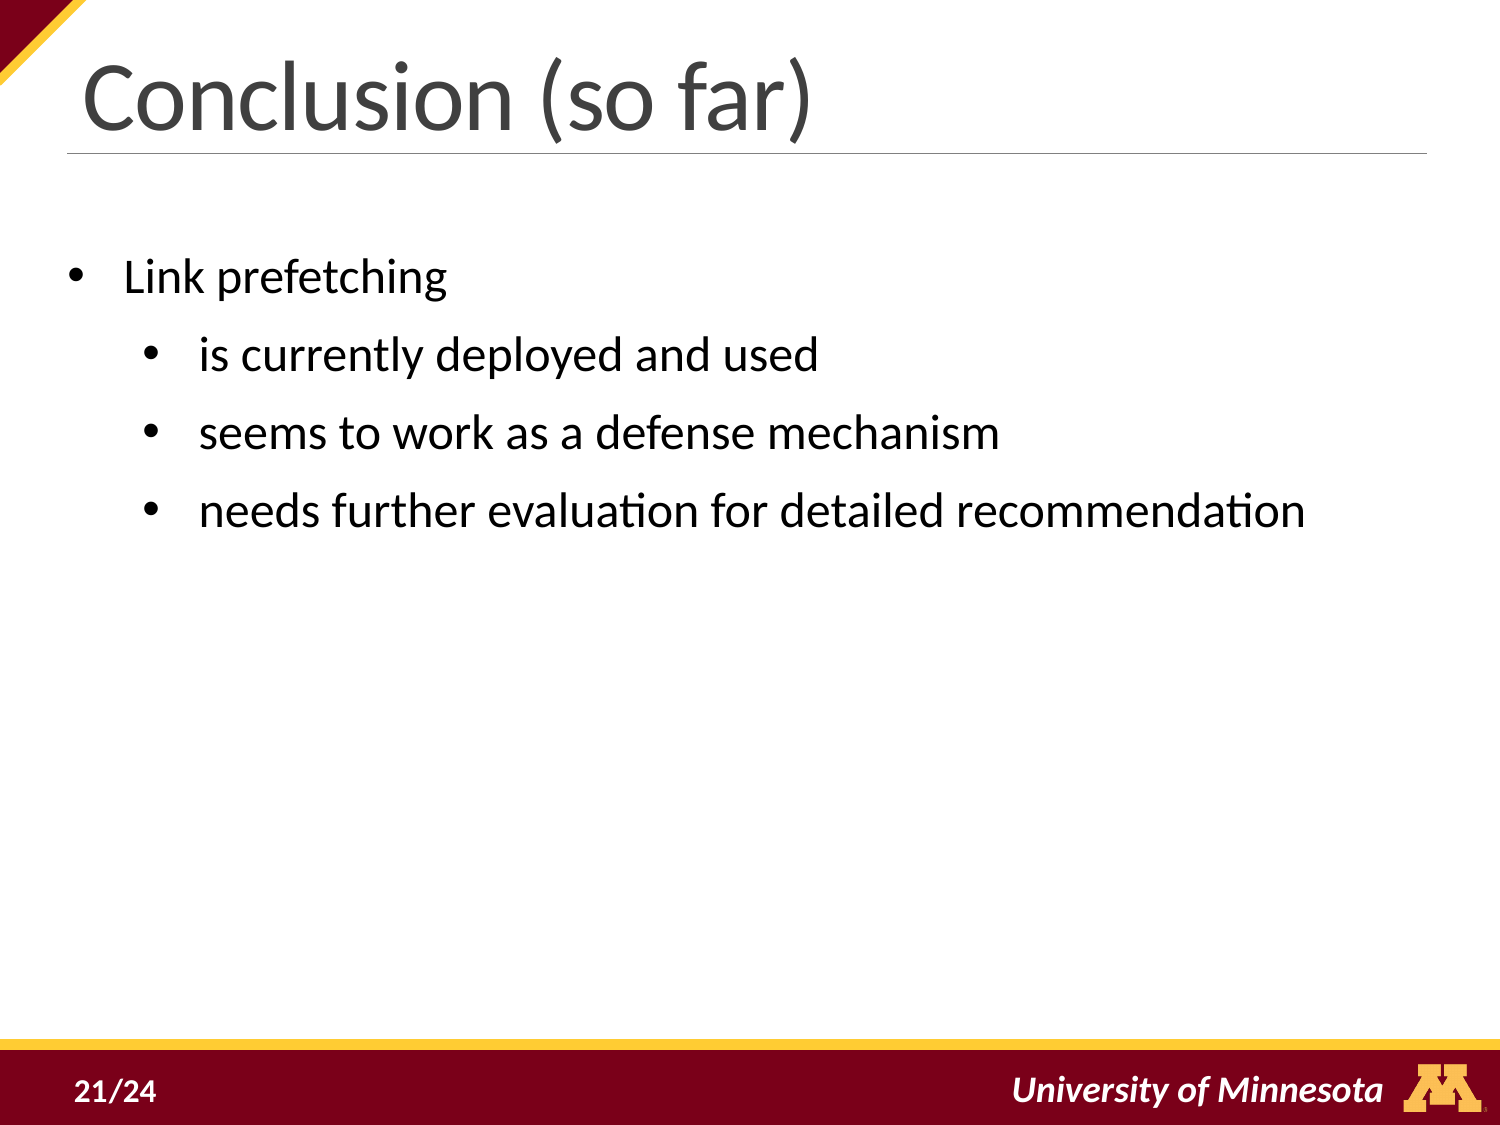

Conclusion (so far)

Link prefetching
is currently deployed and used
seems to work as a defense mechanism
needs further evaluation for detailed recommendation
21